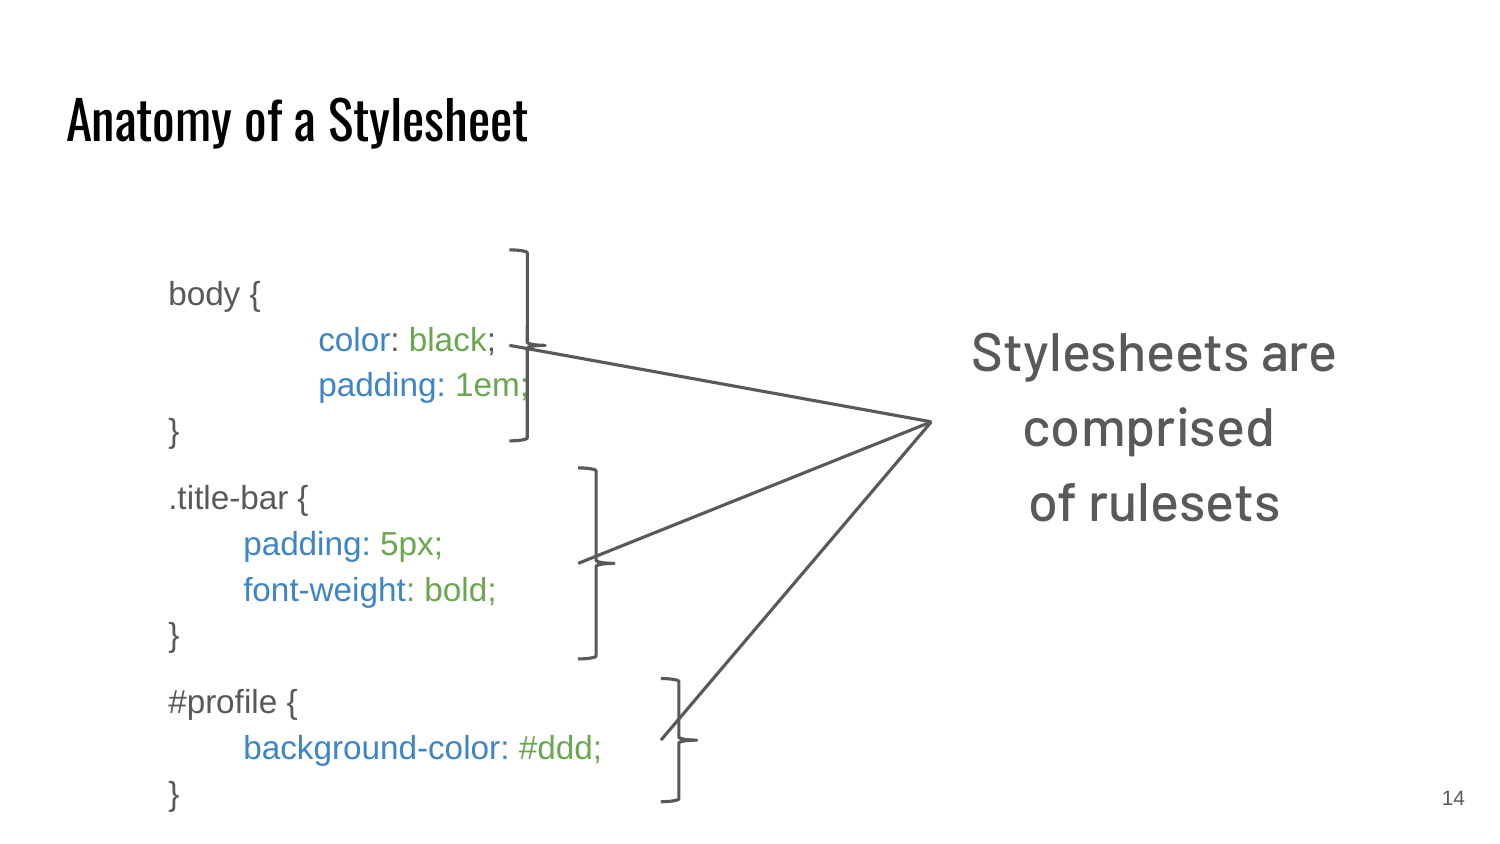

# Anatomy of a Stylesheet

body {
	color: black;
	padding: 1em;
}
.title-bar {
padding: 5px;
font-weight: bold;
}
#profile {
background-color: #ddd;
}
Stylesheets are comprised
of rulesets
14